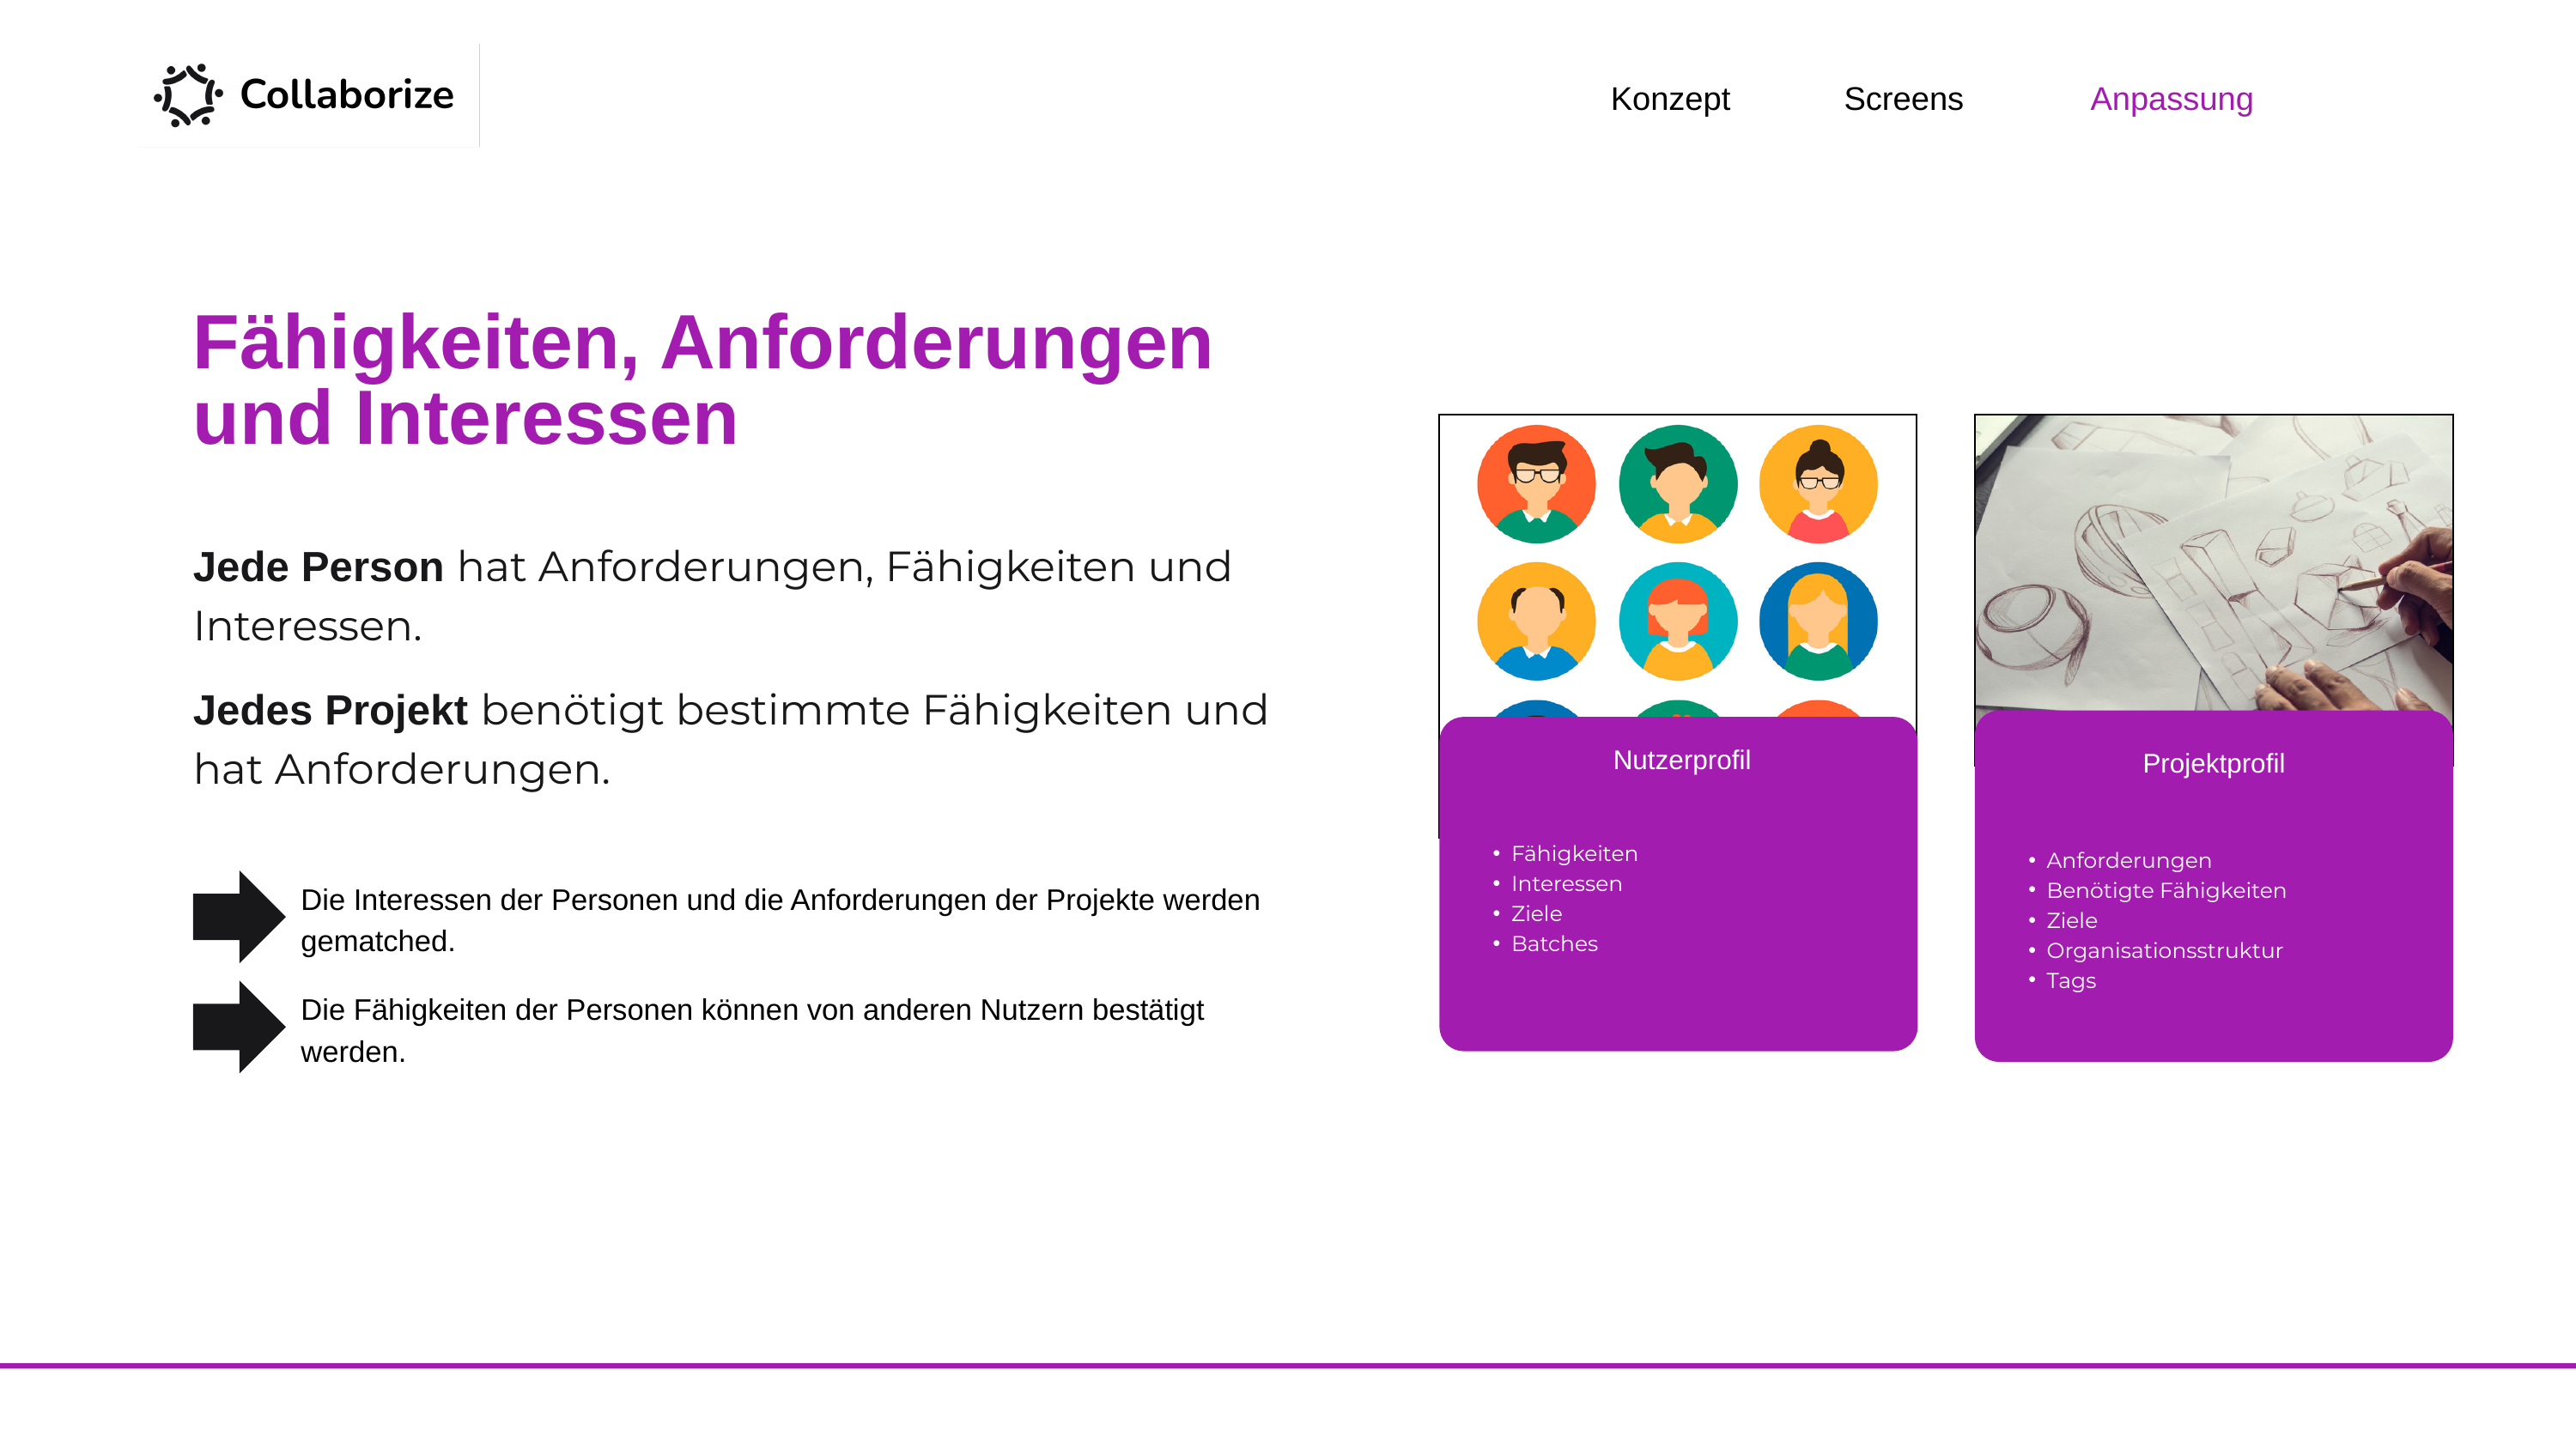

Your Logo

Your Logo
Konzept
Screens
Anpassung

Fähigkeiten, Anforderungen und Interessen

Nutzerprofil
Fähigkeiten
Interessen
Ziele
Batches

Projektprofil
Anforderungen
Benötigte Fähigkeiten
Ziele
Organisationsstruktur
Tags

Jede Person hat Anforderungen, Fähigkeiten und Interessen.
Jedes Projekt benötigt bestimmte Fähigkeiten und hat Anforderungen.

Die Interessen der Personen und die Anforderungen der Projekte werden gematched.

Die Fähigkeiten der Personen können von anderen Nutzern bestätigt werden.